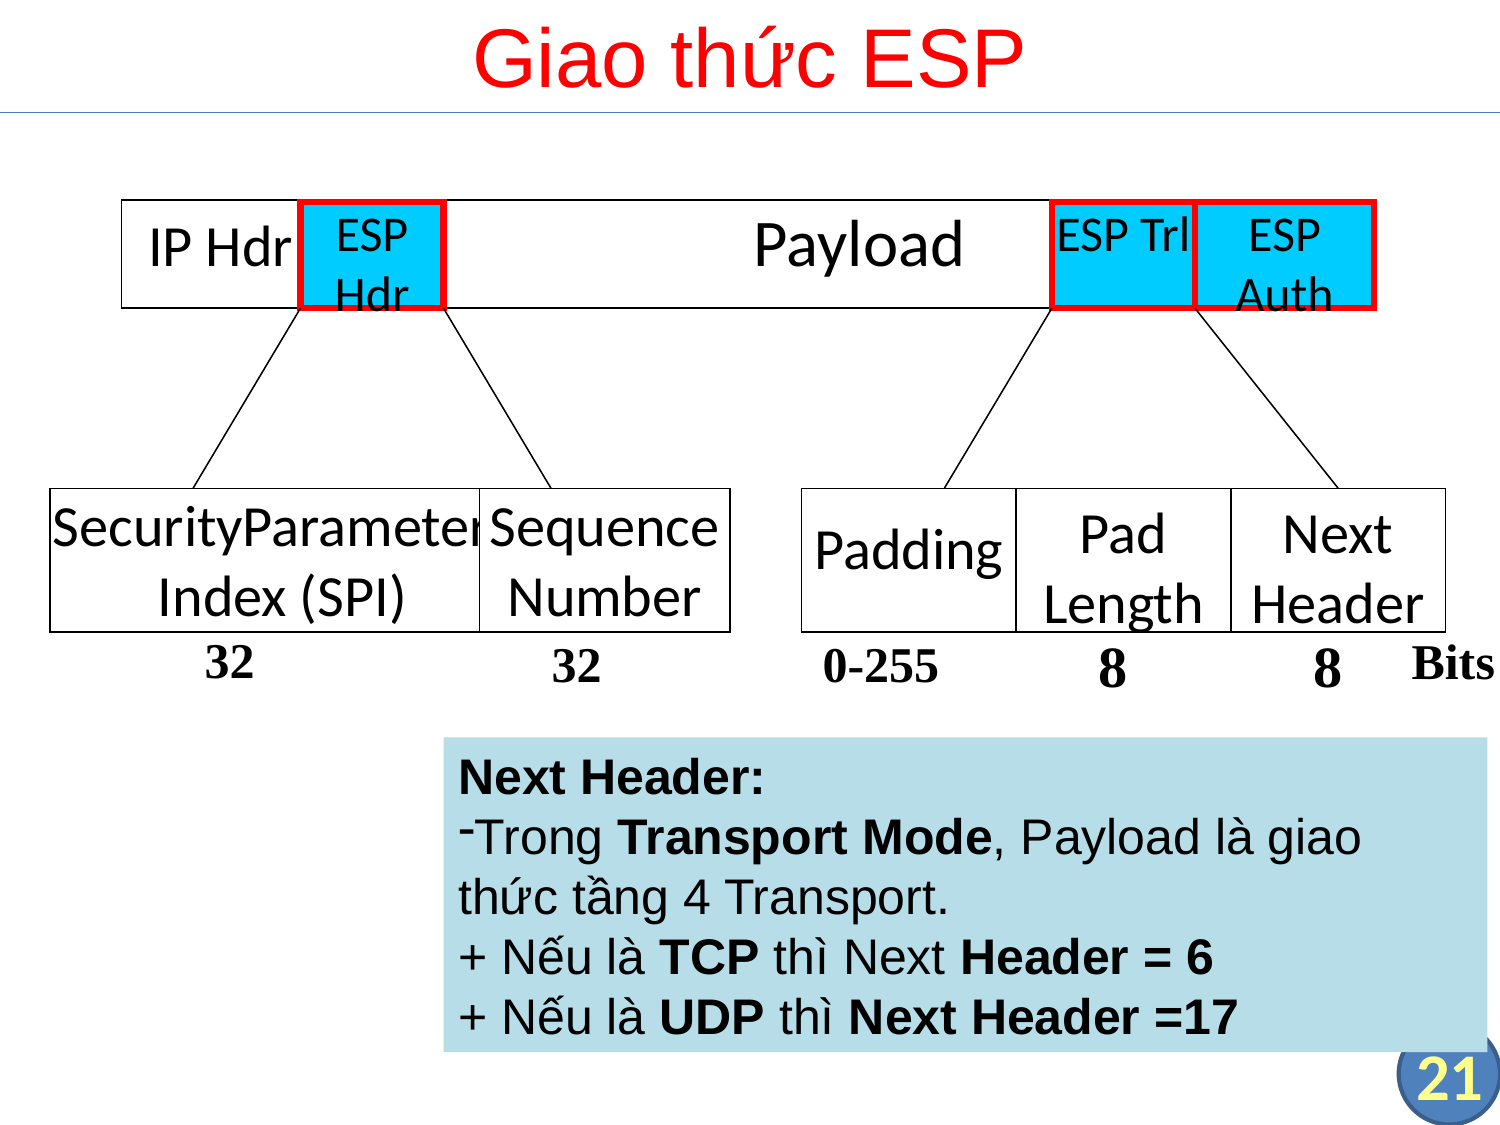

# Giao thức ESP

  IP Hdr			     Payload
ESP Hdr
ESP Trl
ESP Auth

SecurityParameters
Index (SPI)
Sequence
Number

Padding
Pad
Length
Next
Header
32
8
8
Bits
32
0-255
Next Header:
Trong Transport Mode, Payload là giao thức tầng 4 Transport.
+ Nếu là TCP thì Next Header = 6
+ Nếu là UDP thì Next Header =17
21